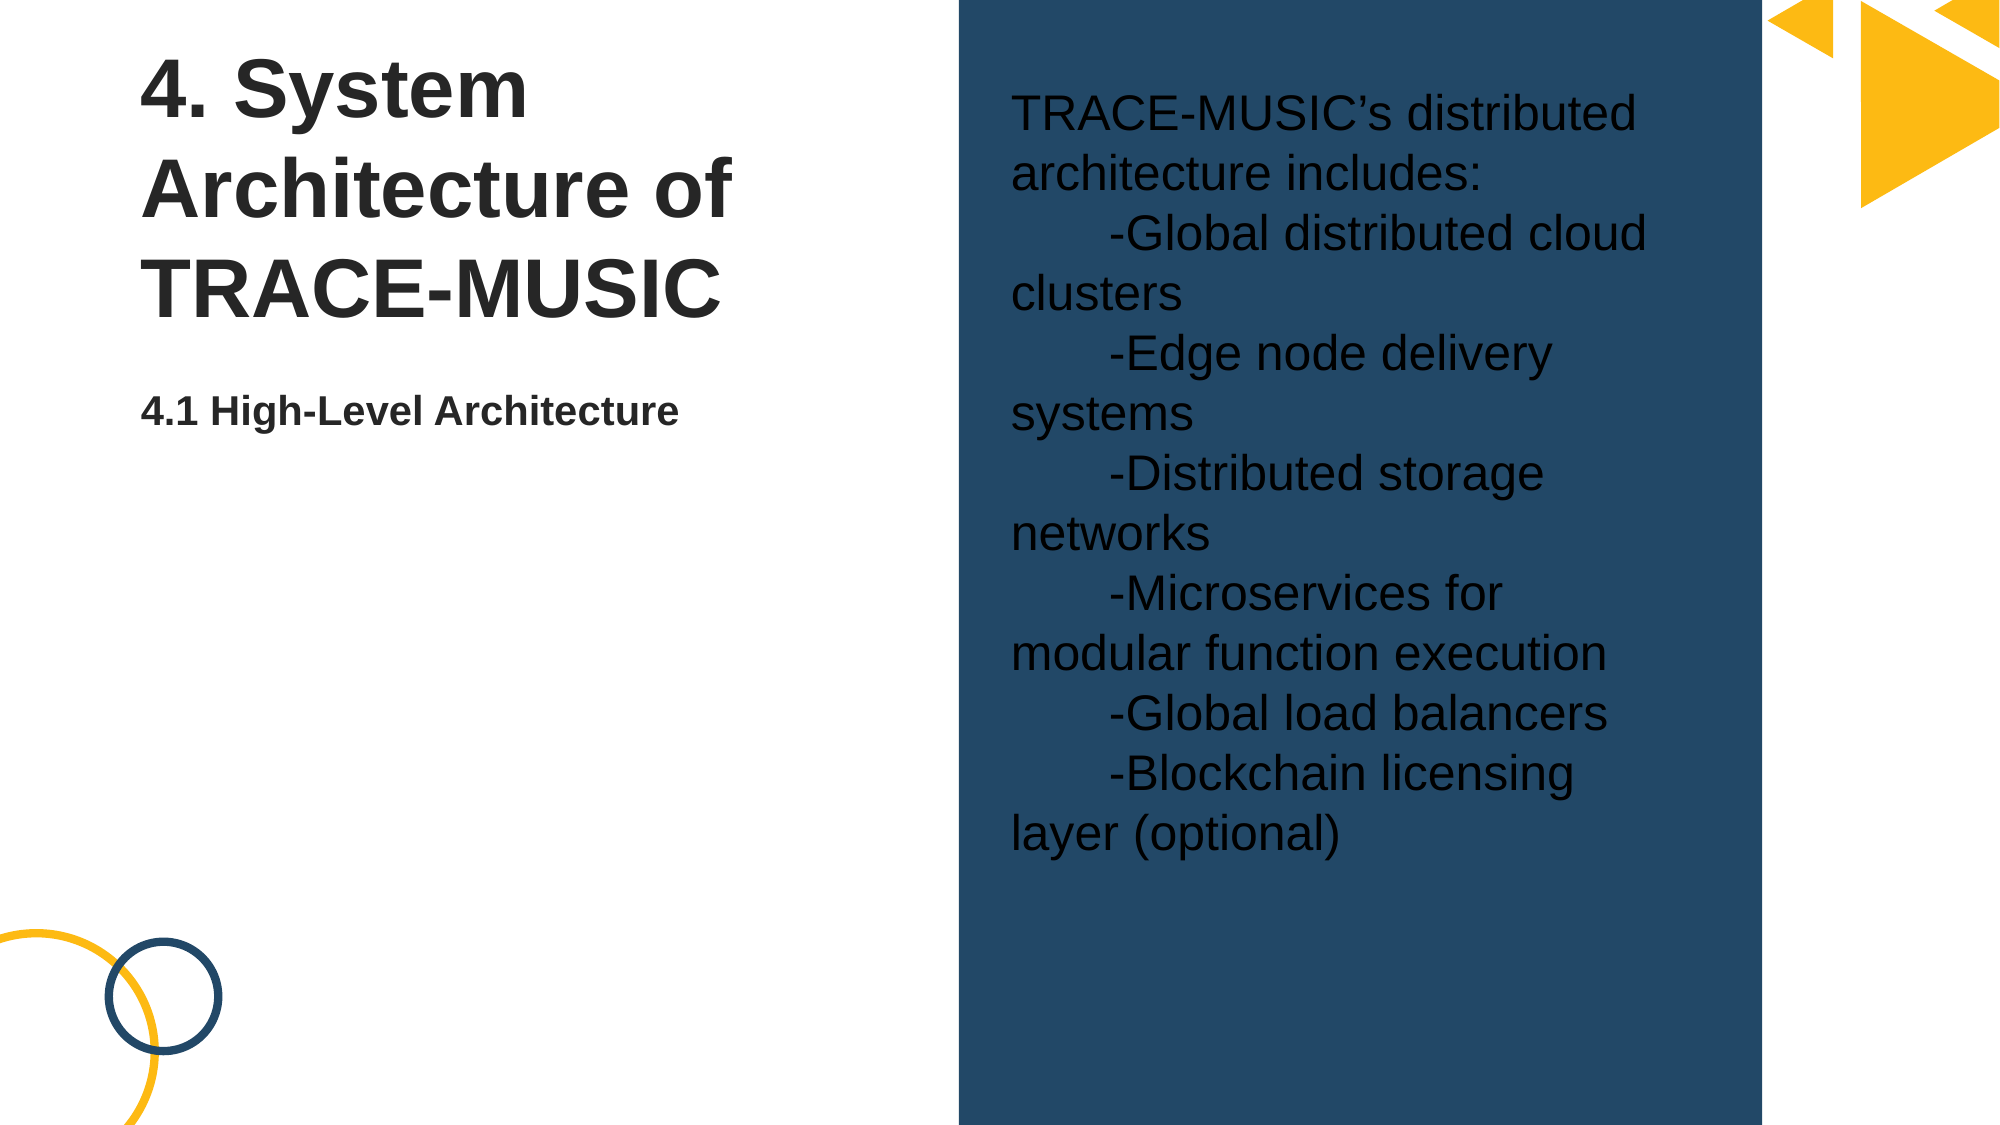

4. System Architecture of TRACE-MUSIC
TRACE-MUSIC’s distributed architecture includes:
       -Global distributed cloud   clusters
       -Edge node delivery systems
       -Distributed storage networks
       -Microservices for modular function execution
       -Global load balancers
       -Blockchain licensing layer (optional)
4.1 High-Level Architecture